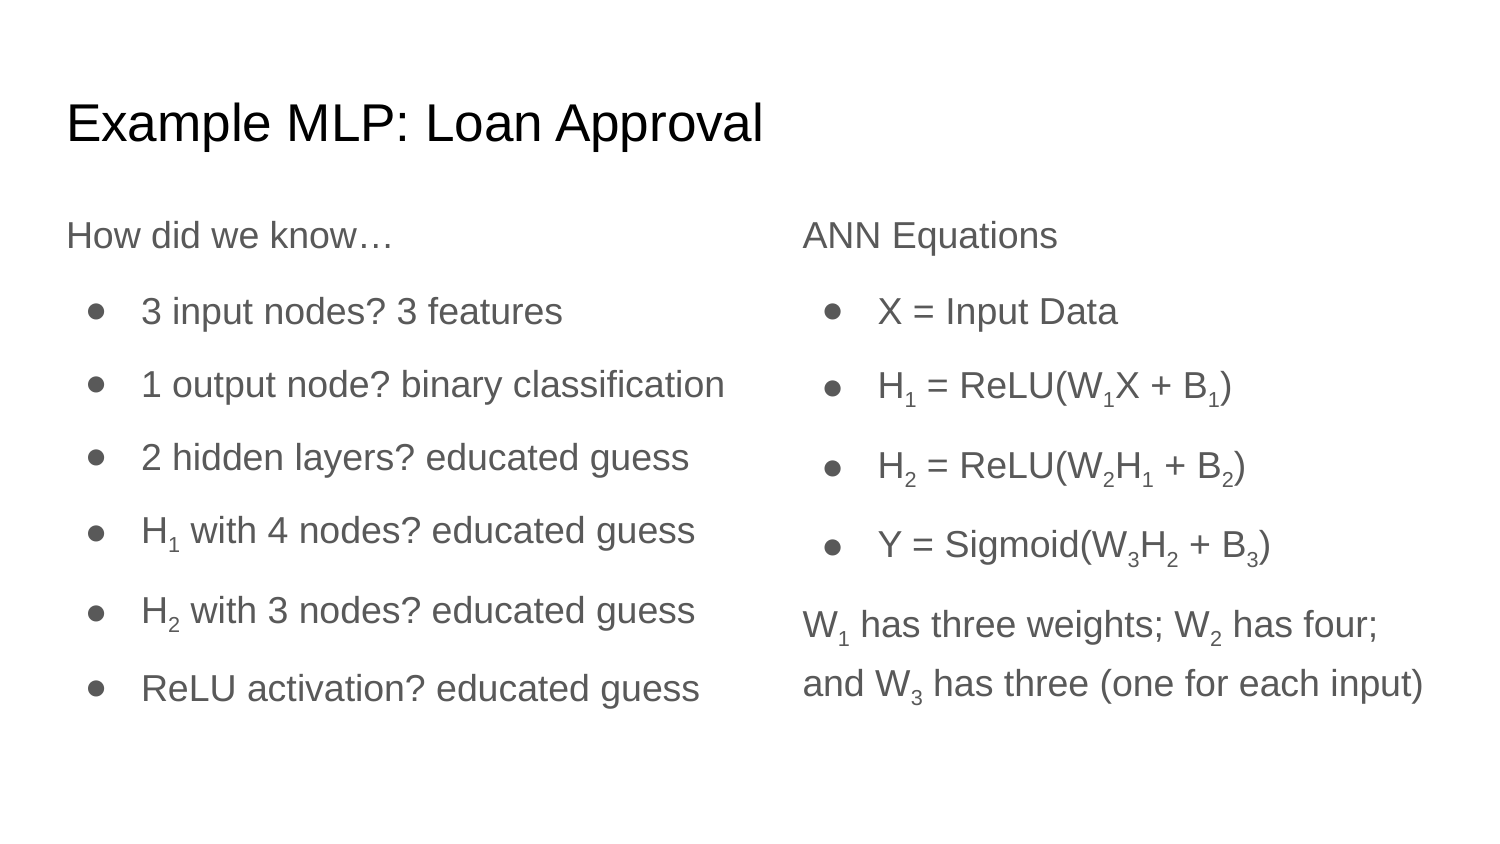

# Example MLP: Loan Approval
How did we know…
3 input nodes? 3 features
1 output node? binary classification
2 hidden layers? educated guess
H1 with 4 nodes? educated guess
H2 with 3 nodes? educated guess
ReLU activation? educated guess
ANN Equations
X = Input Data
H1 = ReLU(W1X + B1)
H2 = ReLU(W2H1 + B2)
Y = Sigmoid(W3H2 + B3)
W1 has three weights; W2 has four; and W3 has three (one for each input)